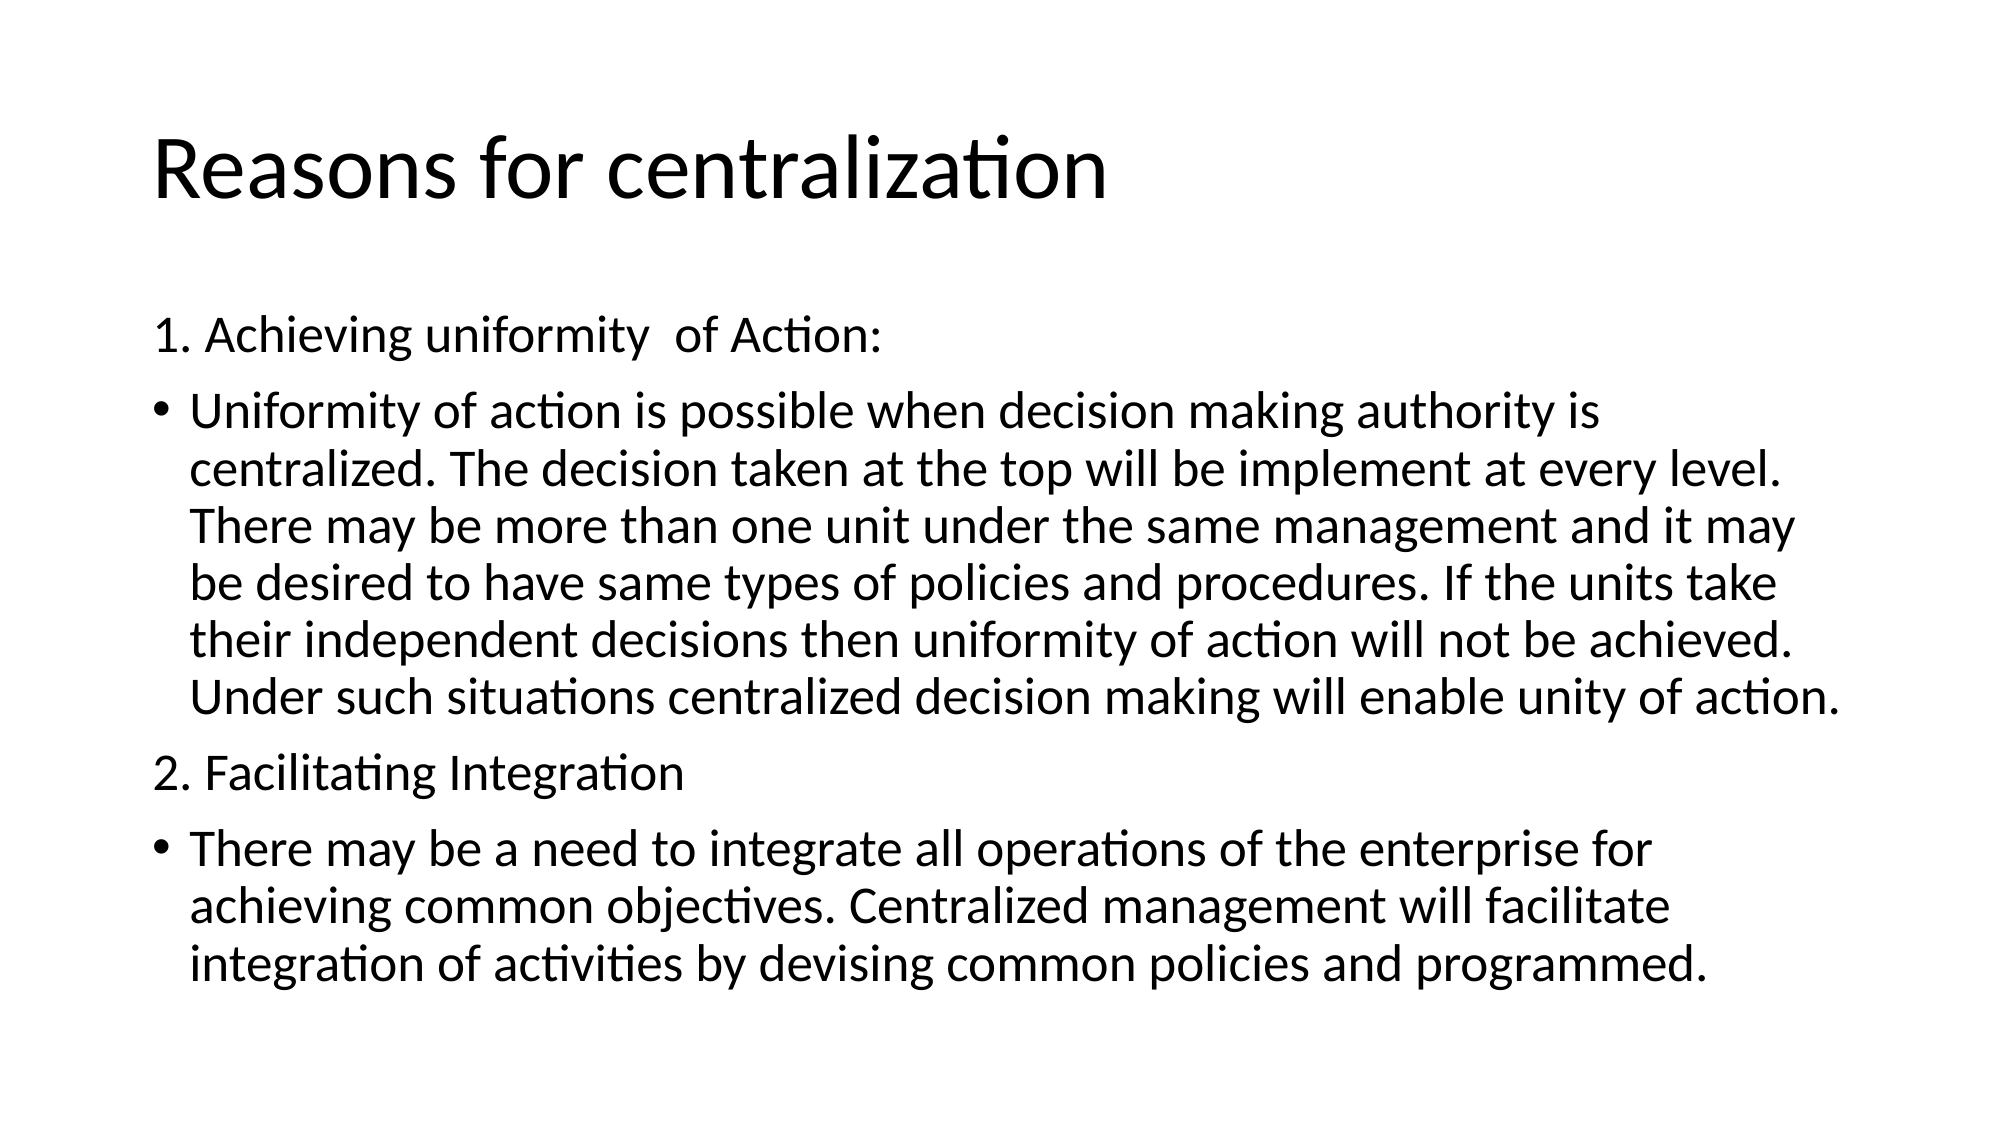

# Reasons for centralization
1. Achieving uniformity  of Action:
Uniformity of action is possible when decision making authority is centralized. The decision taken at the top will be implement at every level. There may be more than one unit under the same management and it may be desired to have same types of policies and procedures. If the units take their independent decisions then uniformity of action will not be achieved. Under such situations centralized decision making will enable unity of action.
2. Facilitating Integration
There may be a need to integrate all operations of the enterprise for achieving common objectives. Centralized management will facilitate integration of activities by devising common policies and programmed.